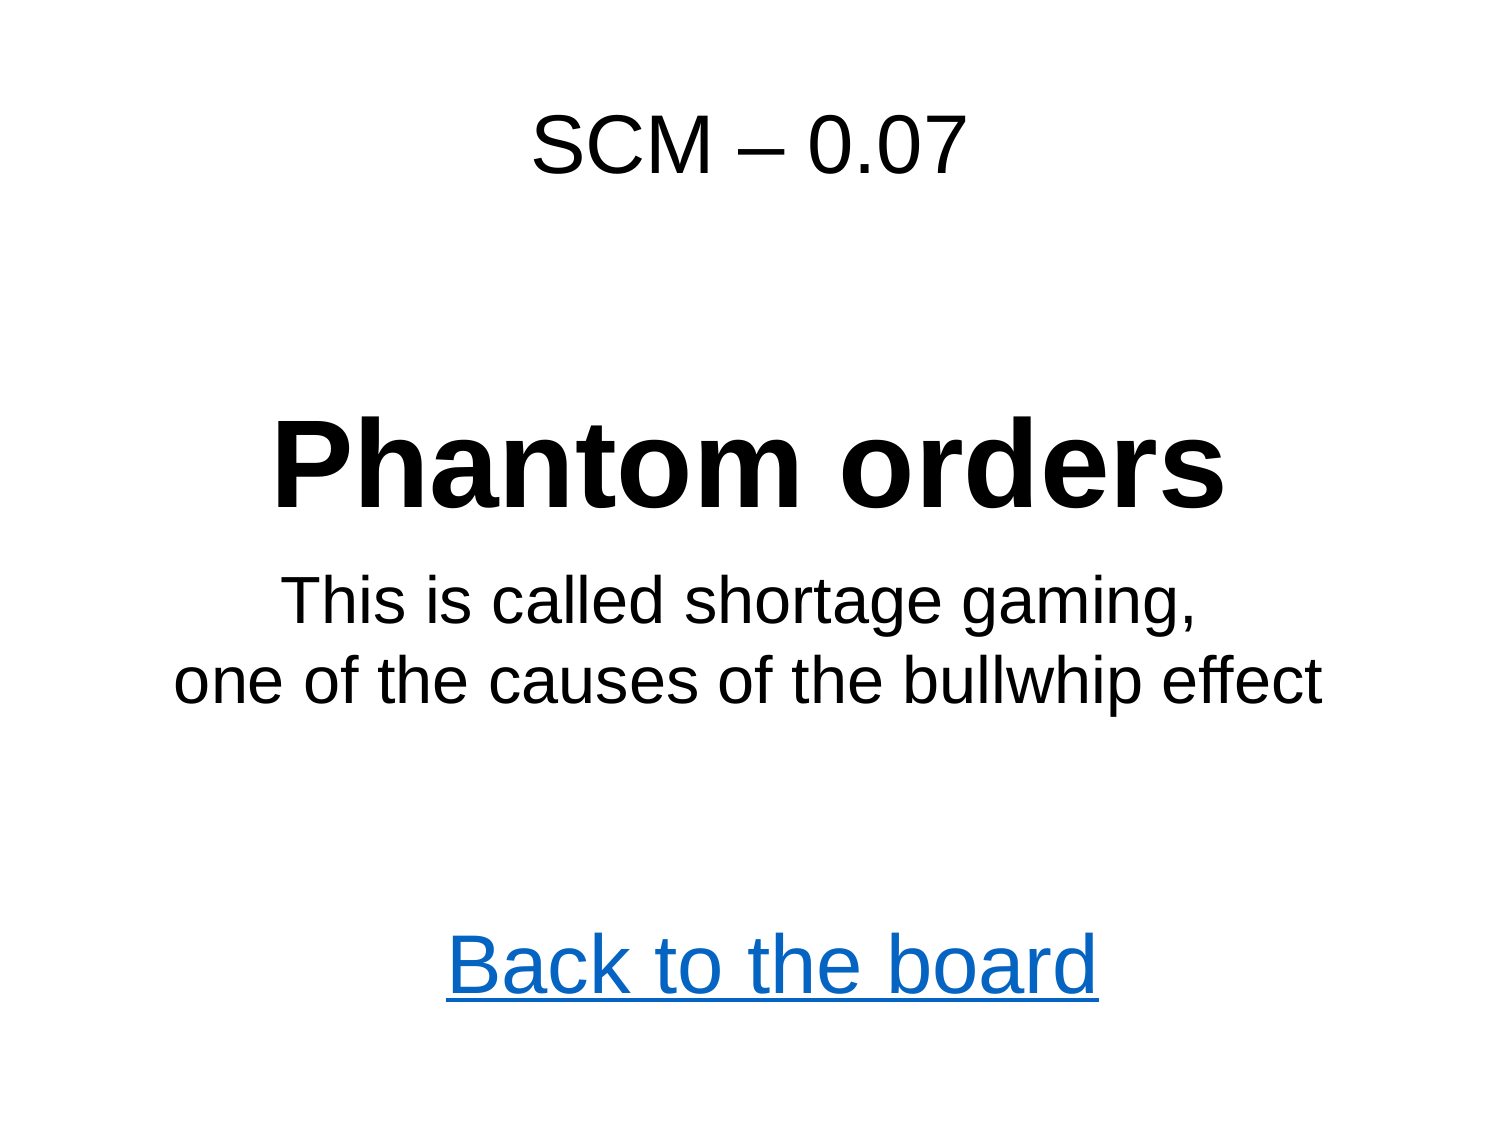

SCM – 0.07
Phantom orders
This is called shortage gaming,
one of the causes of the bullwhip effect
Back to the board